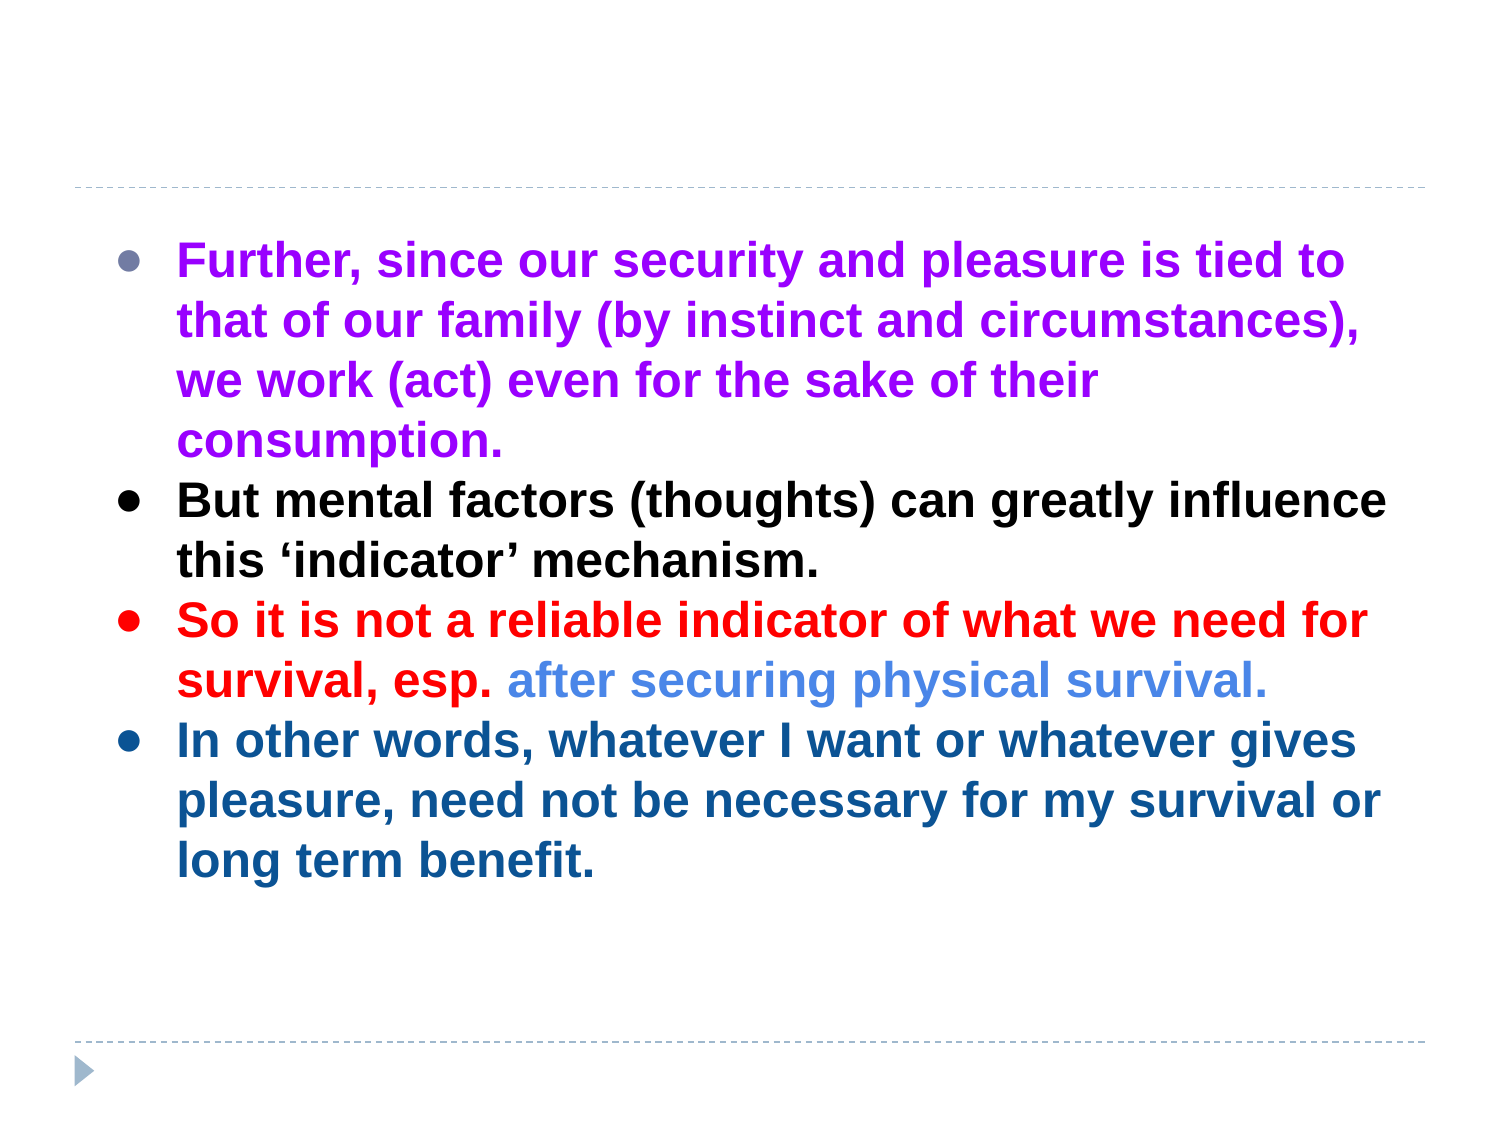

#
Further, since our security and pleasure is tied to that of our family (by instinct and circumstances), we work (act) even for the sake of their consumption.
But mental factors (thoughts) can greatly influence this ‘indicator’ mechanism.
So it is not a reliable indicator of what we need for survival, esp. after securing physical survival.
In other words, whatever I want or whatever gives pleasure, need not be necessary for my survival or long term benefit.